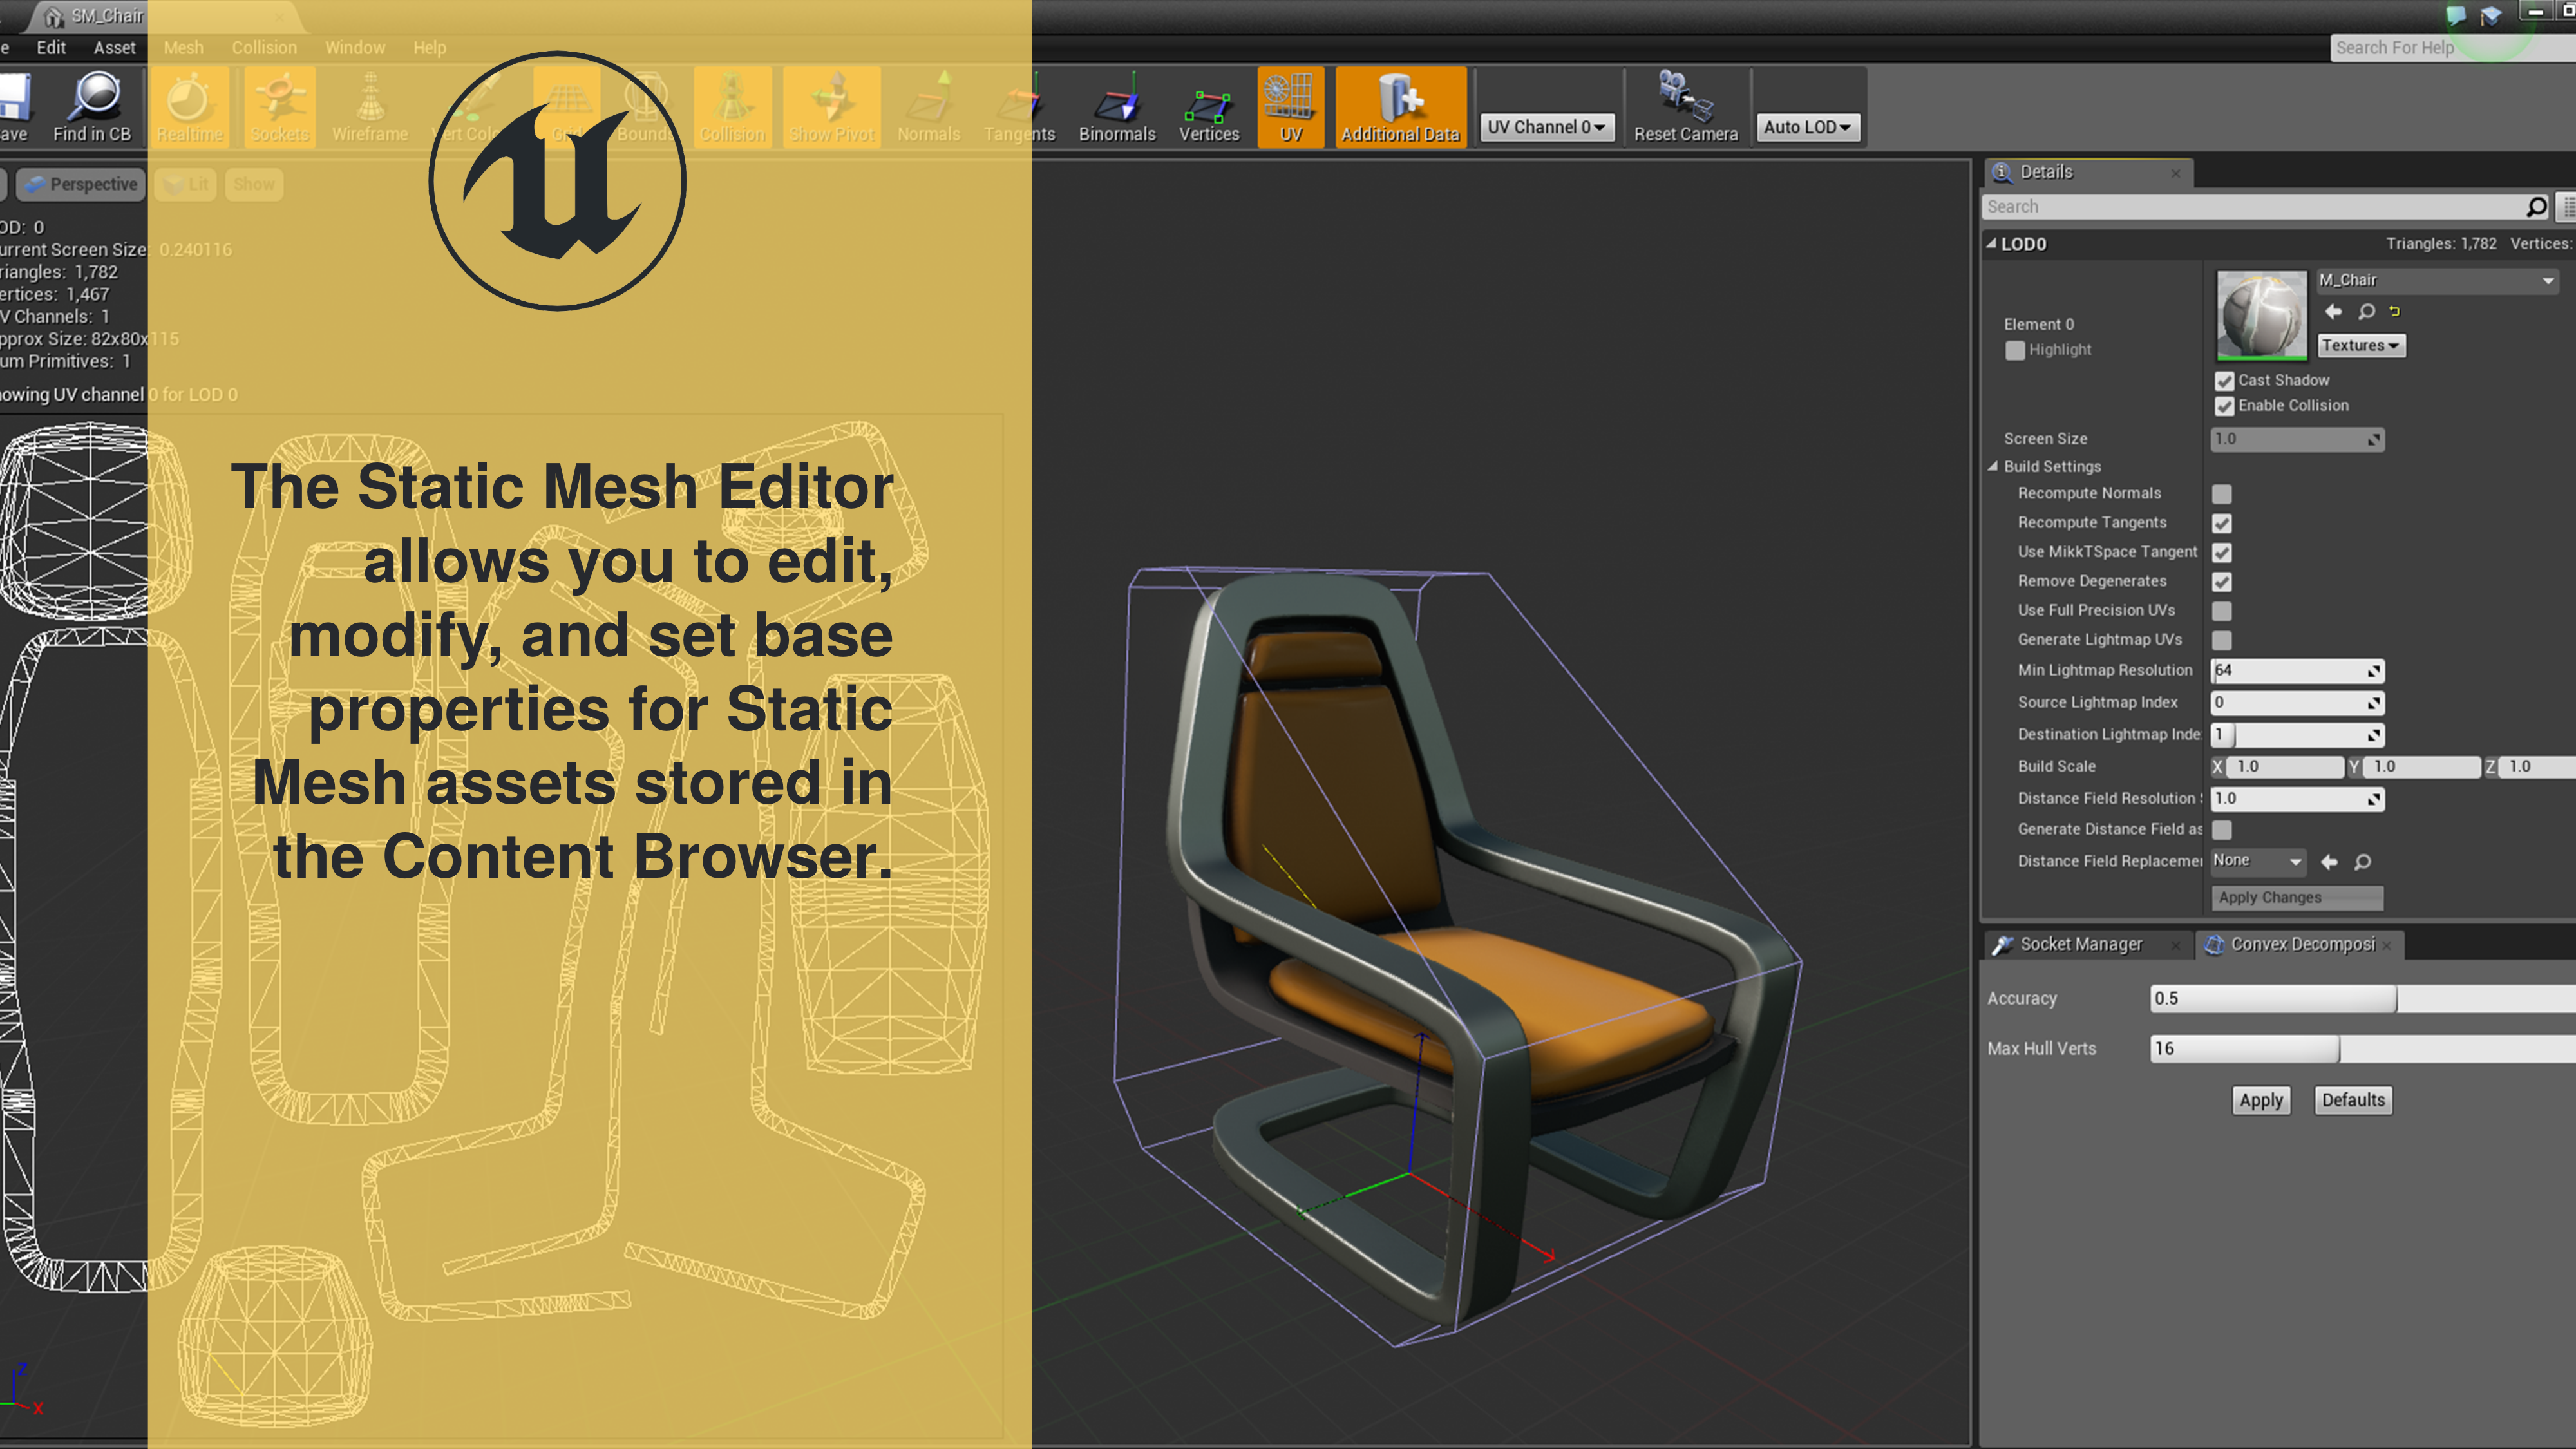

The Static Mesh Editor allows you to edit, modify, and set base properties for Static Mesh assets stored in the Content Browser.